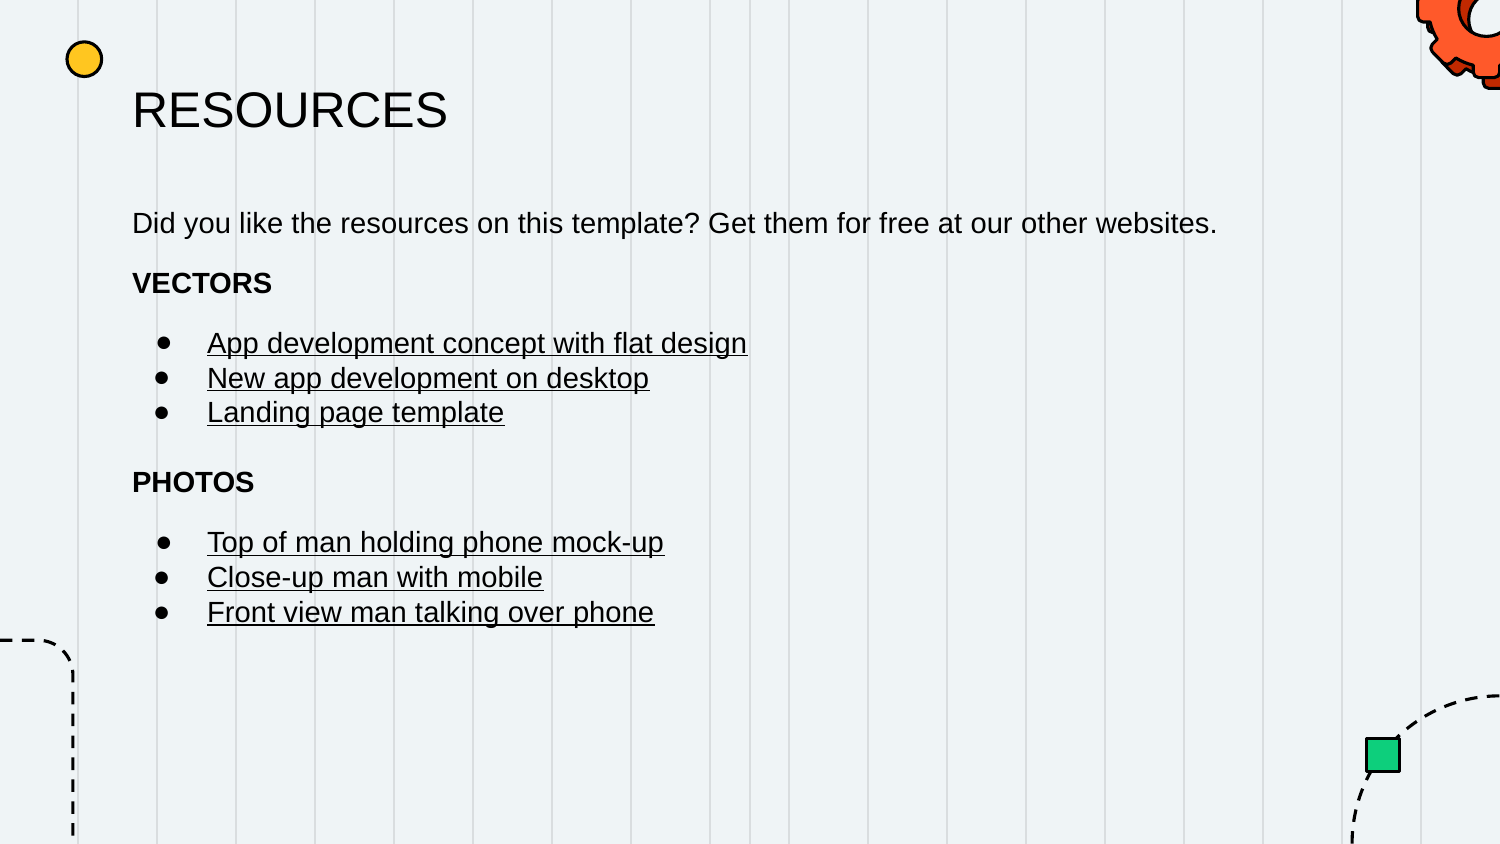

# RESOURCES
Did you like the resources on this template? Get them for free at our other websites.
VECTORS
App development concept with flat design
New app development on desktop
Landing page template

PHOTOS
Top of man holding phone mock-up
Close-up man with mobile
Front view man talking over phone